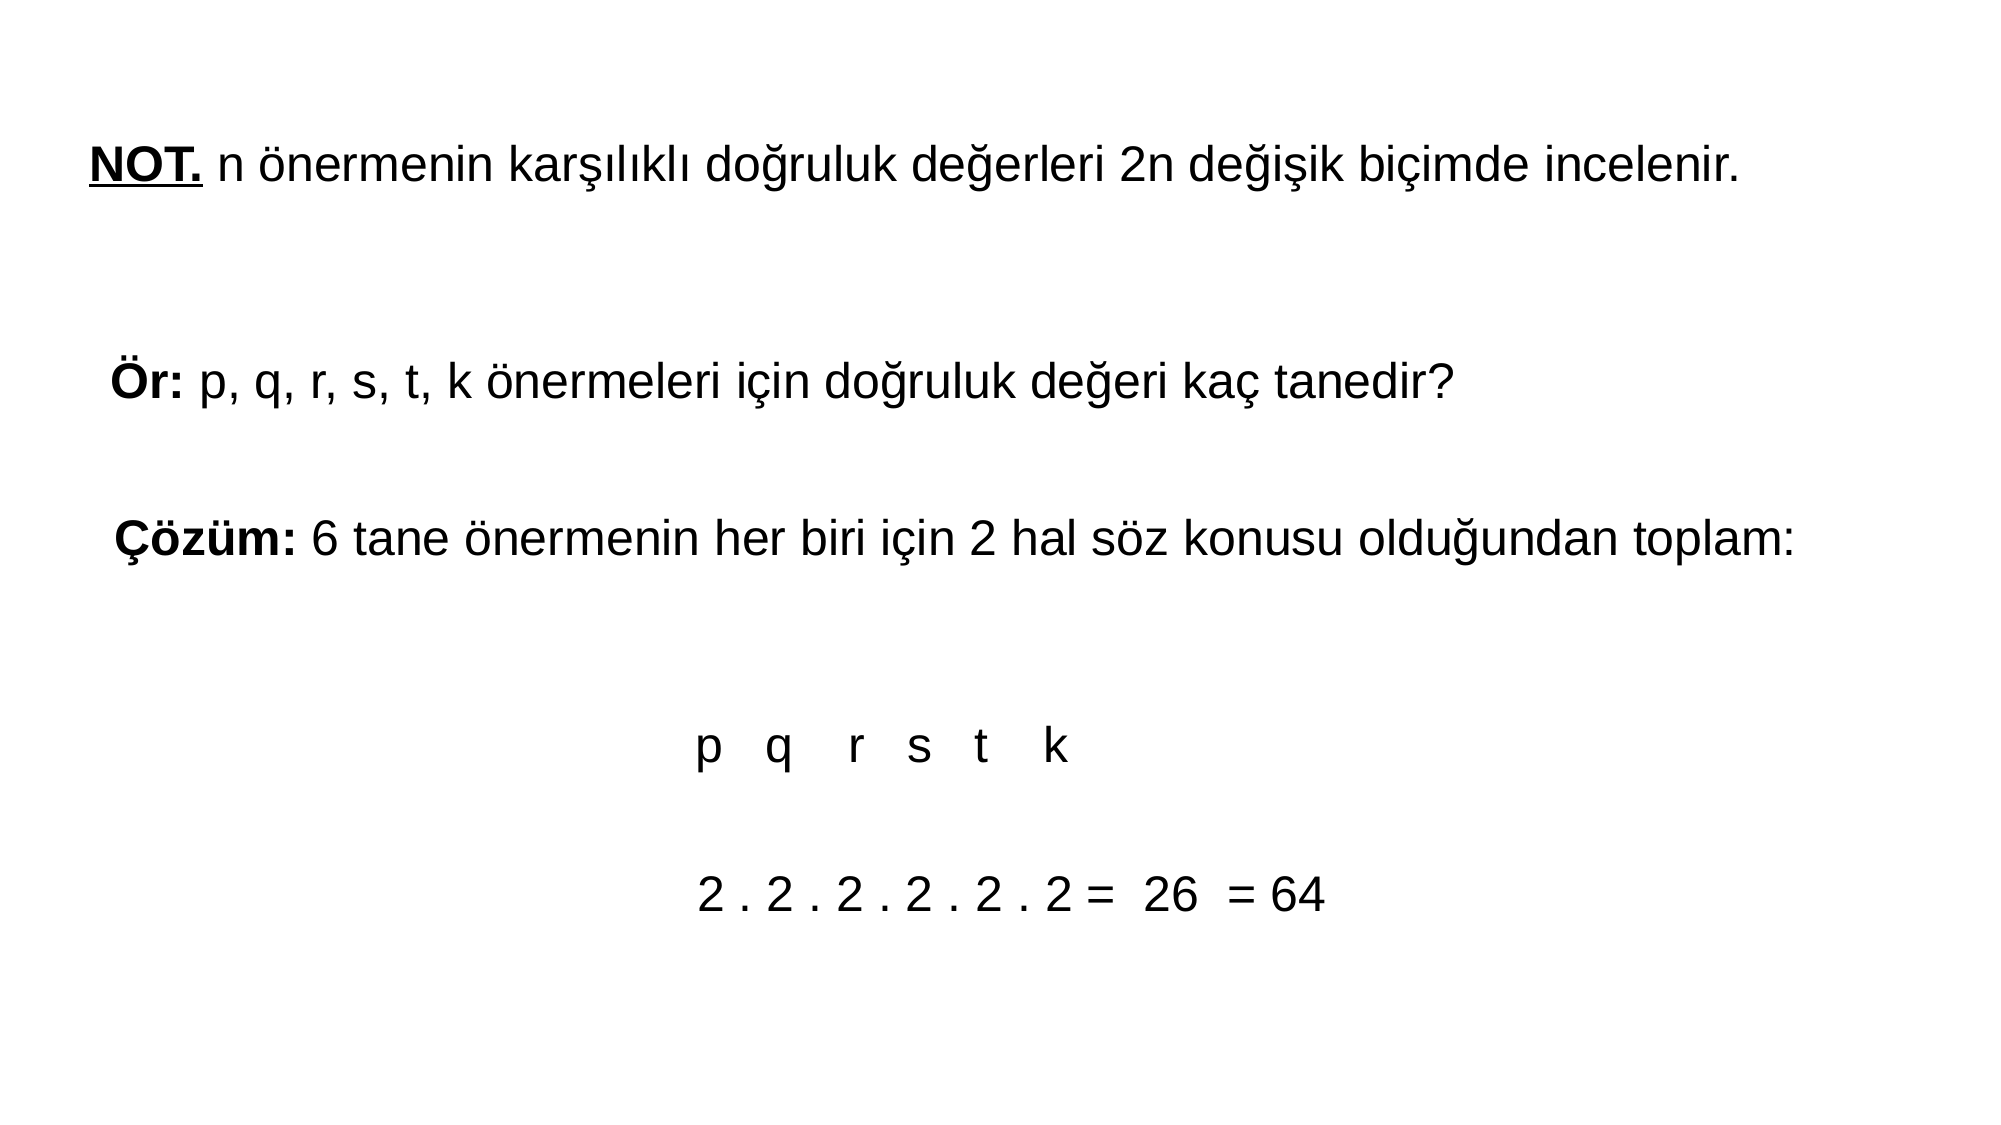

NOT. n önermenin karşılıklı doğruluk değerleri 2n değişik biçimde incelenir.
Ör: p, q, r, s, t, k önermeleri için doğruluk değeri kaç tanedir?
Çözüm: 6 tane önermenin her biri için 2 hal söz konusu olduğundan toplam:
p   q    r   s   t    k

2 . 2 . 2 . 2 . 2 . 2 =  26  = 64